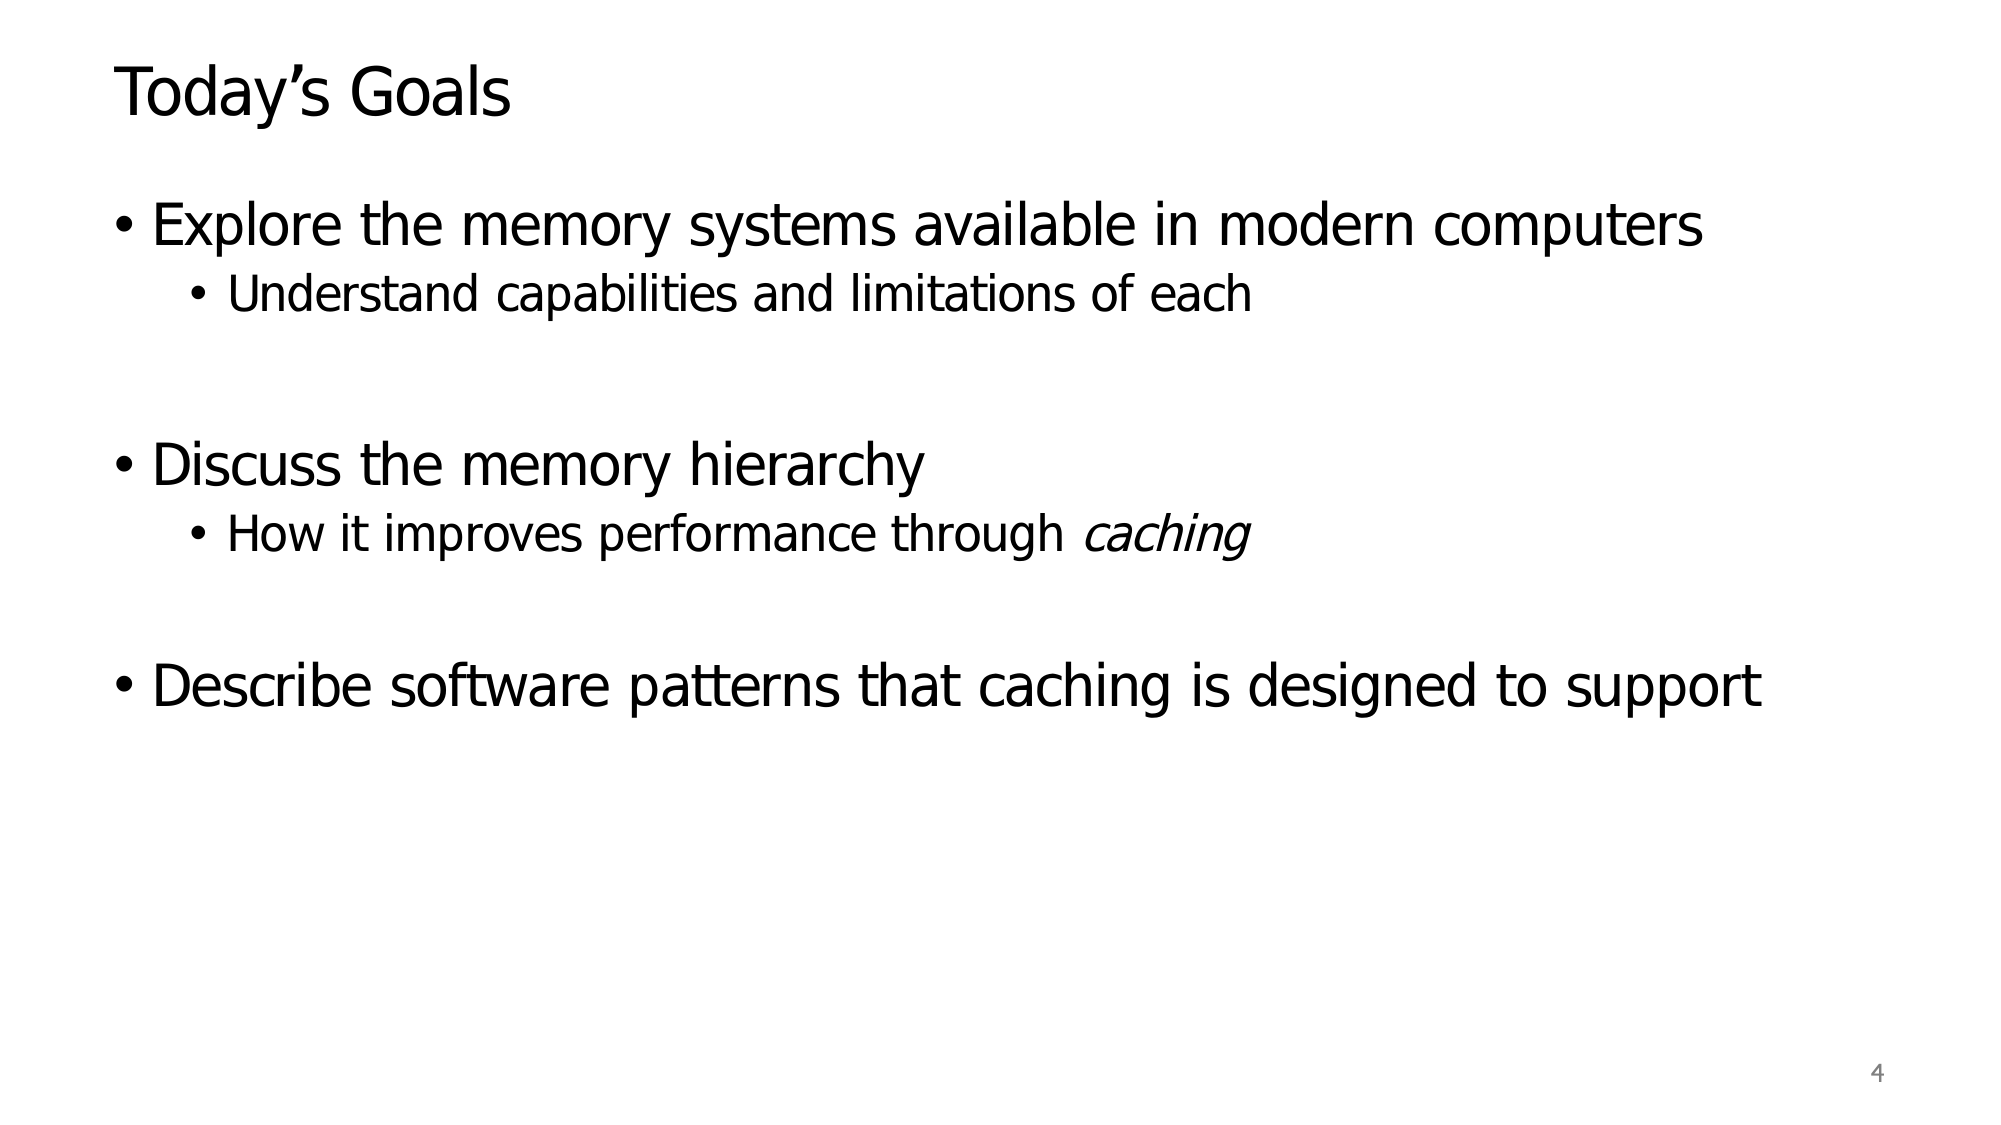

# Today’s Goals
Explore the memory systems available in modern computers
Understand capabilities and limitations of each

Discuss the memory hierarchy
How it improves performance through caching

Describe software patterns that caching is designed to support
4